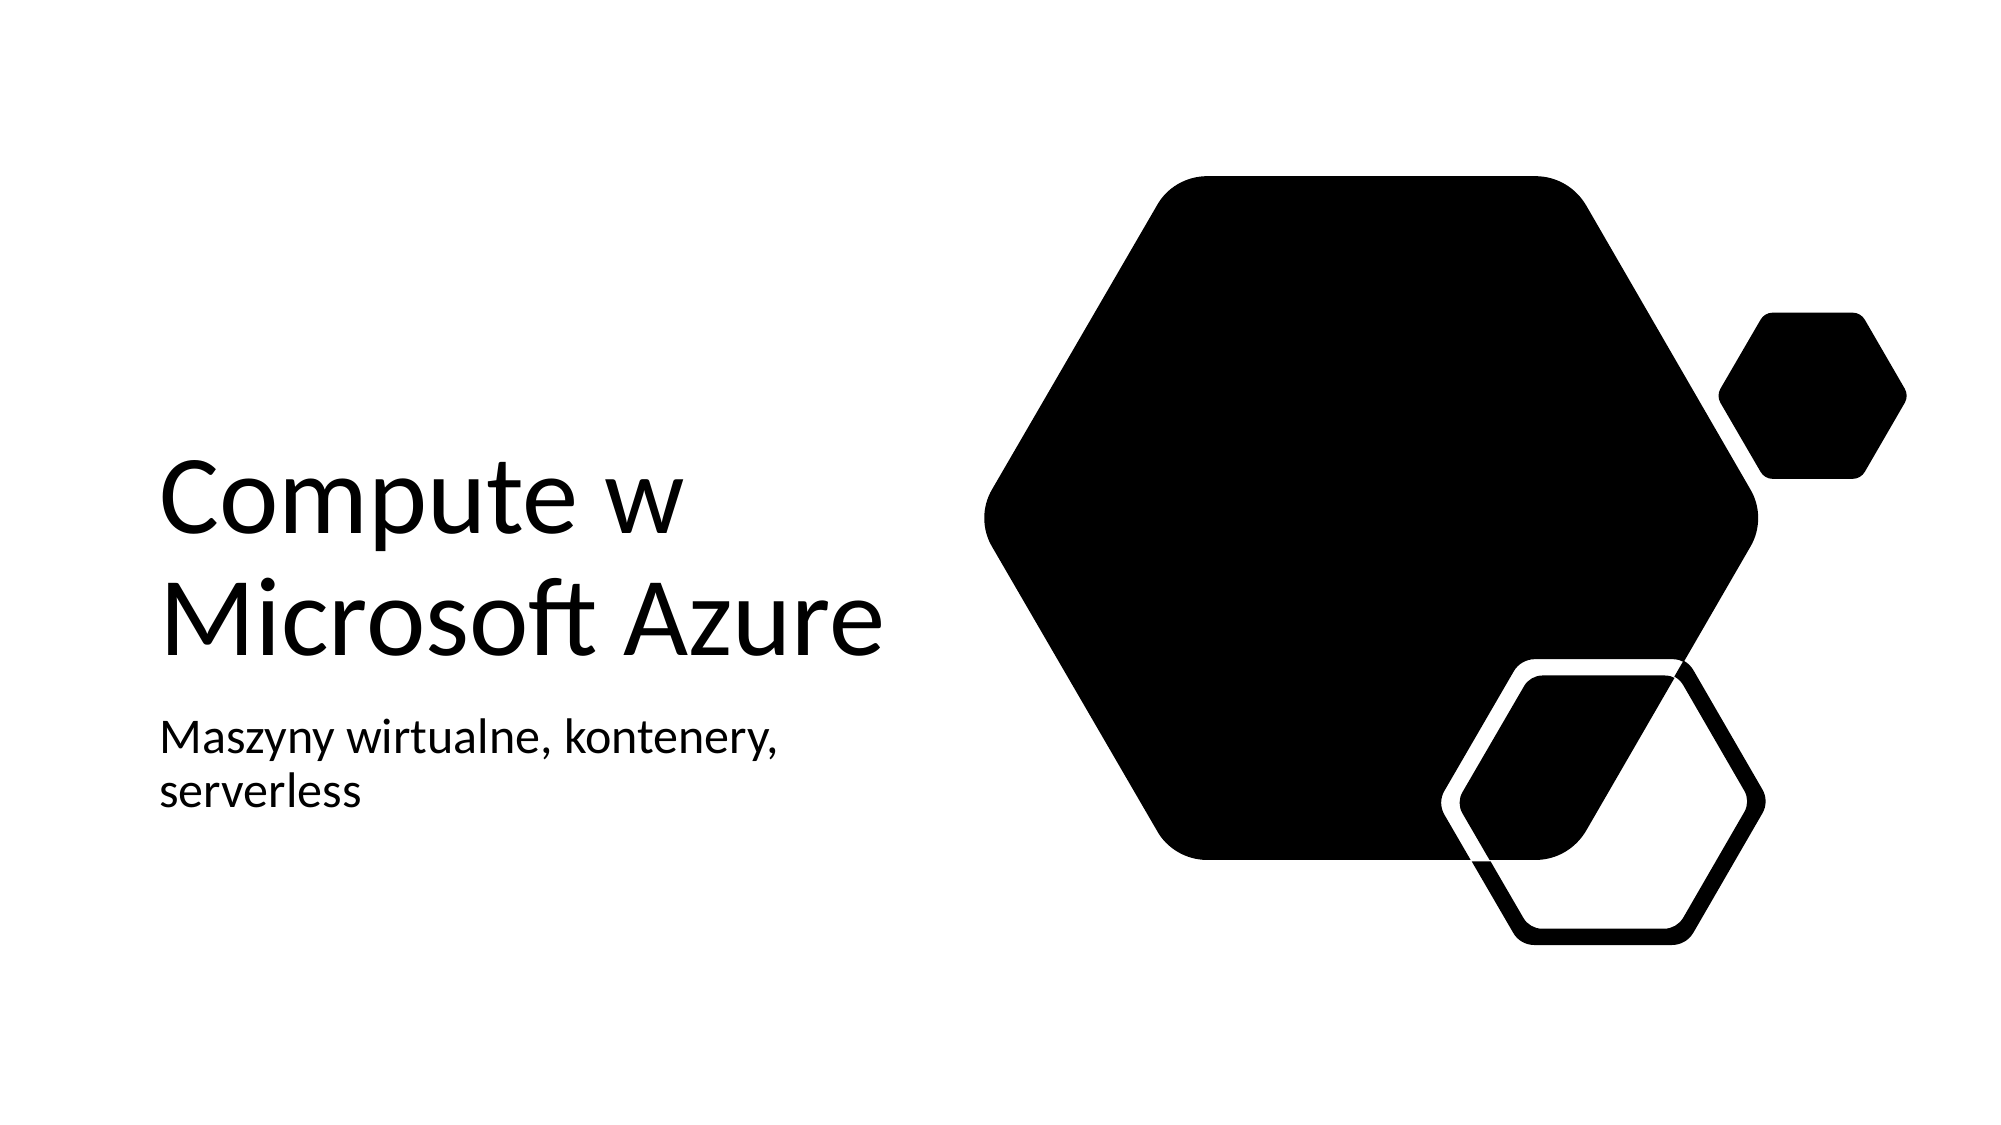

# Compute w Microsoft Azure

Maszyny wirtualne, kontenery, serverless